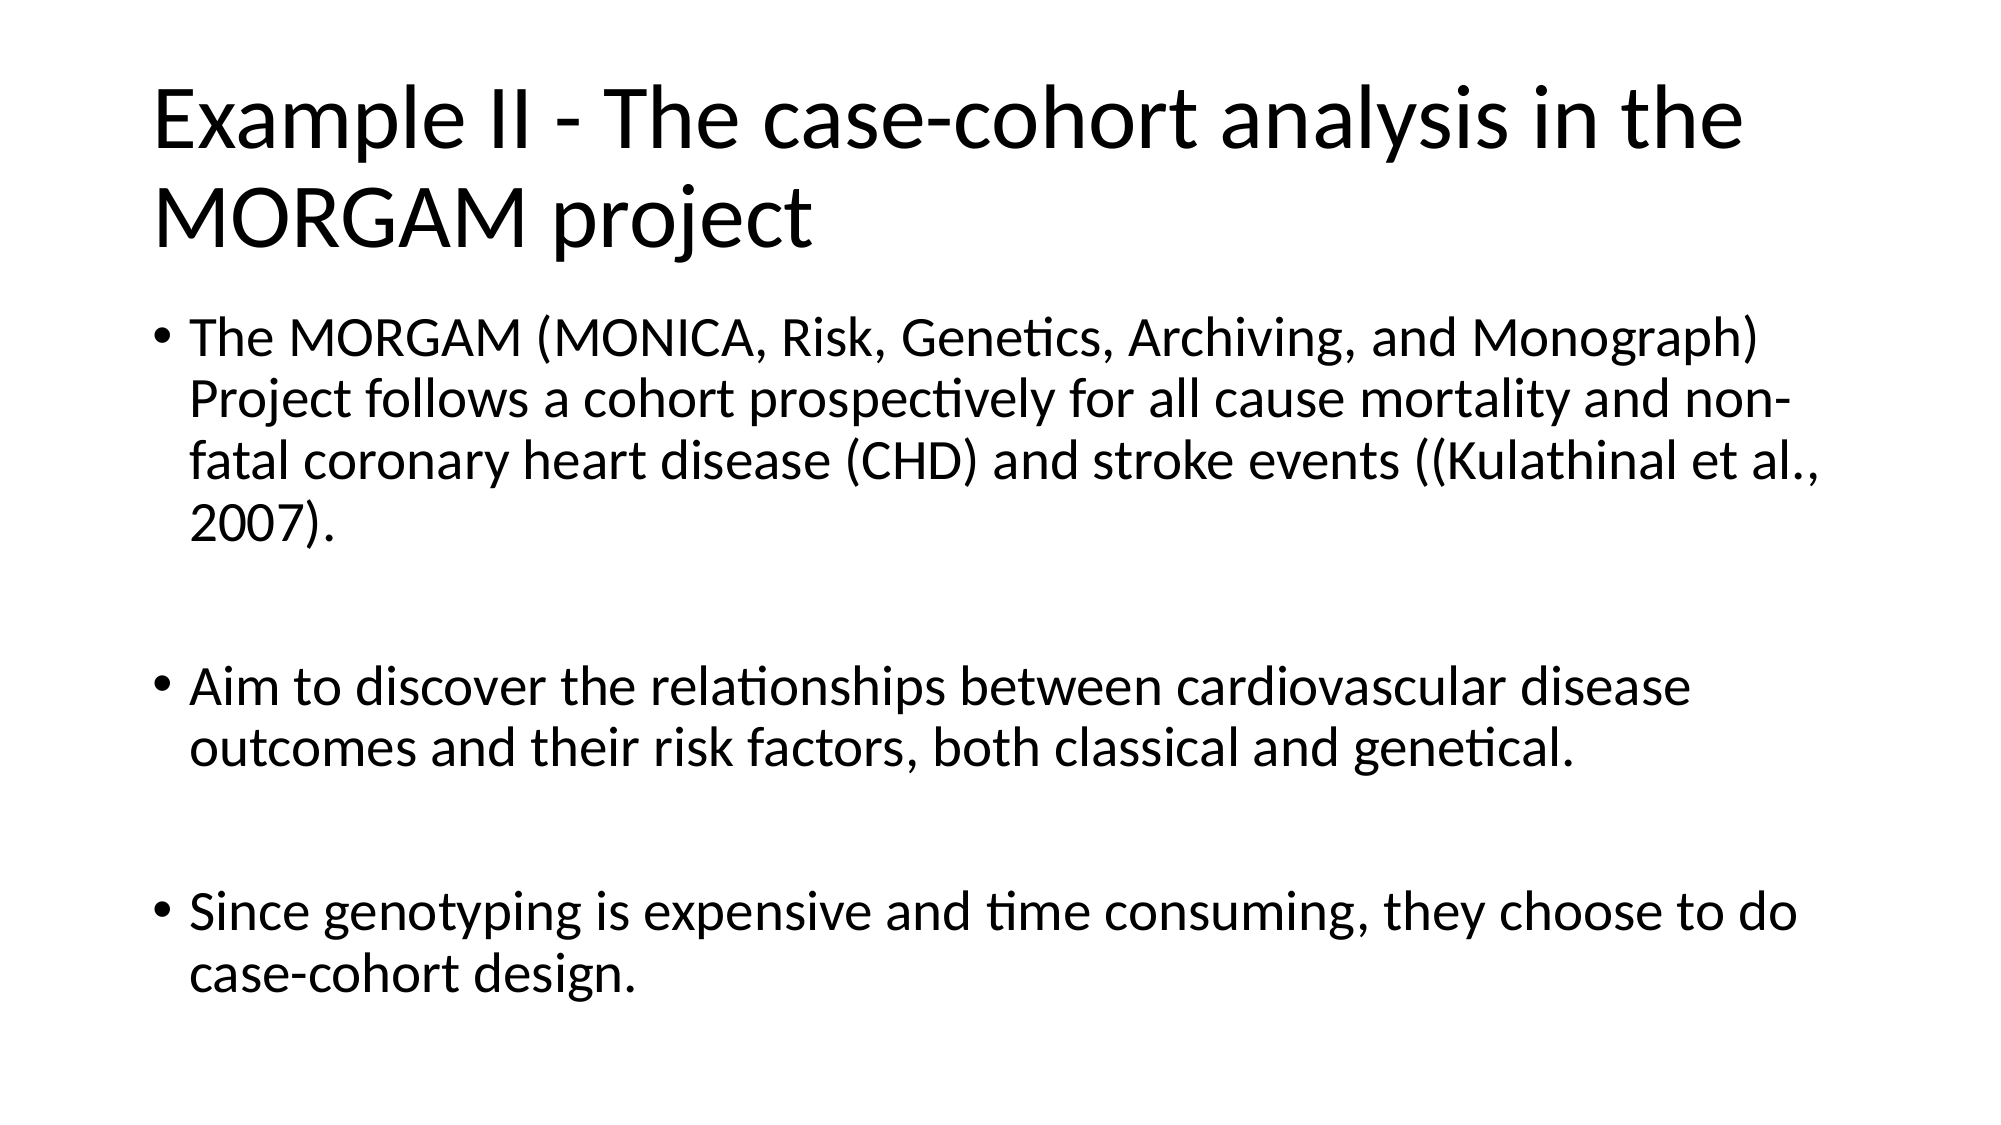

# Example II - The case-cohort analysis in the MORGAM project
The MORGAM (MONICA, Risk, Genetics, Archiving, and Monograph) Project follows a cohort prospectively for all cause mortality and non-fatal coronary heart disease (CHD) and stroke events ((Kulathinal et al., 2007).

Aim to discover the relationships between cardiovascular disease outcomes and their risk factors, both classical and genetical.

Since genotyping is expensive and time consuming, they choose to do case-cohort design.